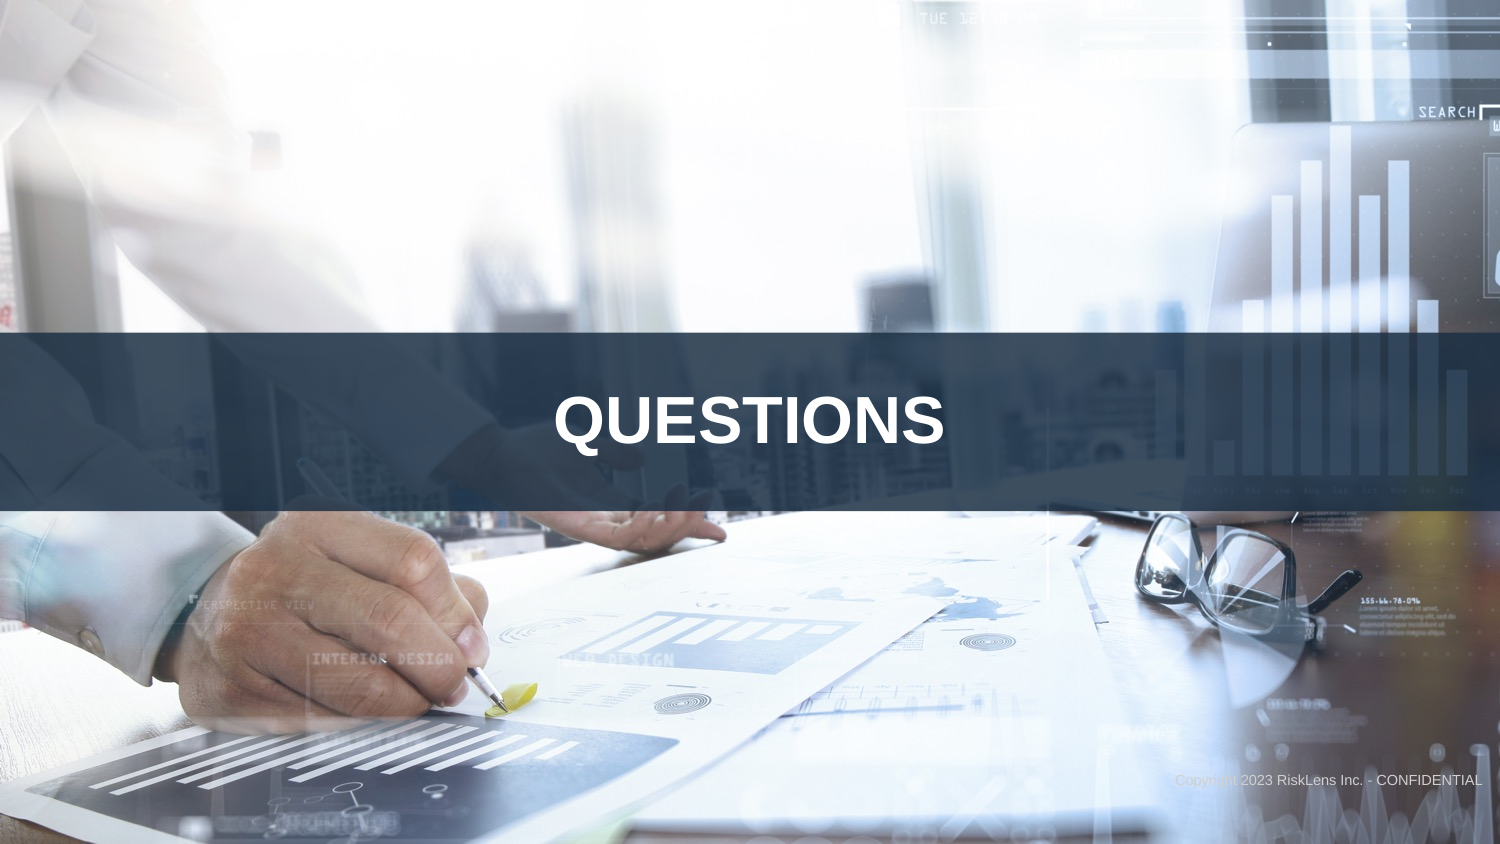

# QUESTIONS
Copyright 2023 RiskLens Inc. - CONFIDENTIAL